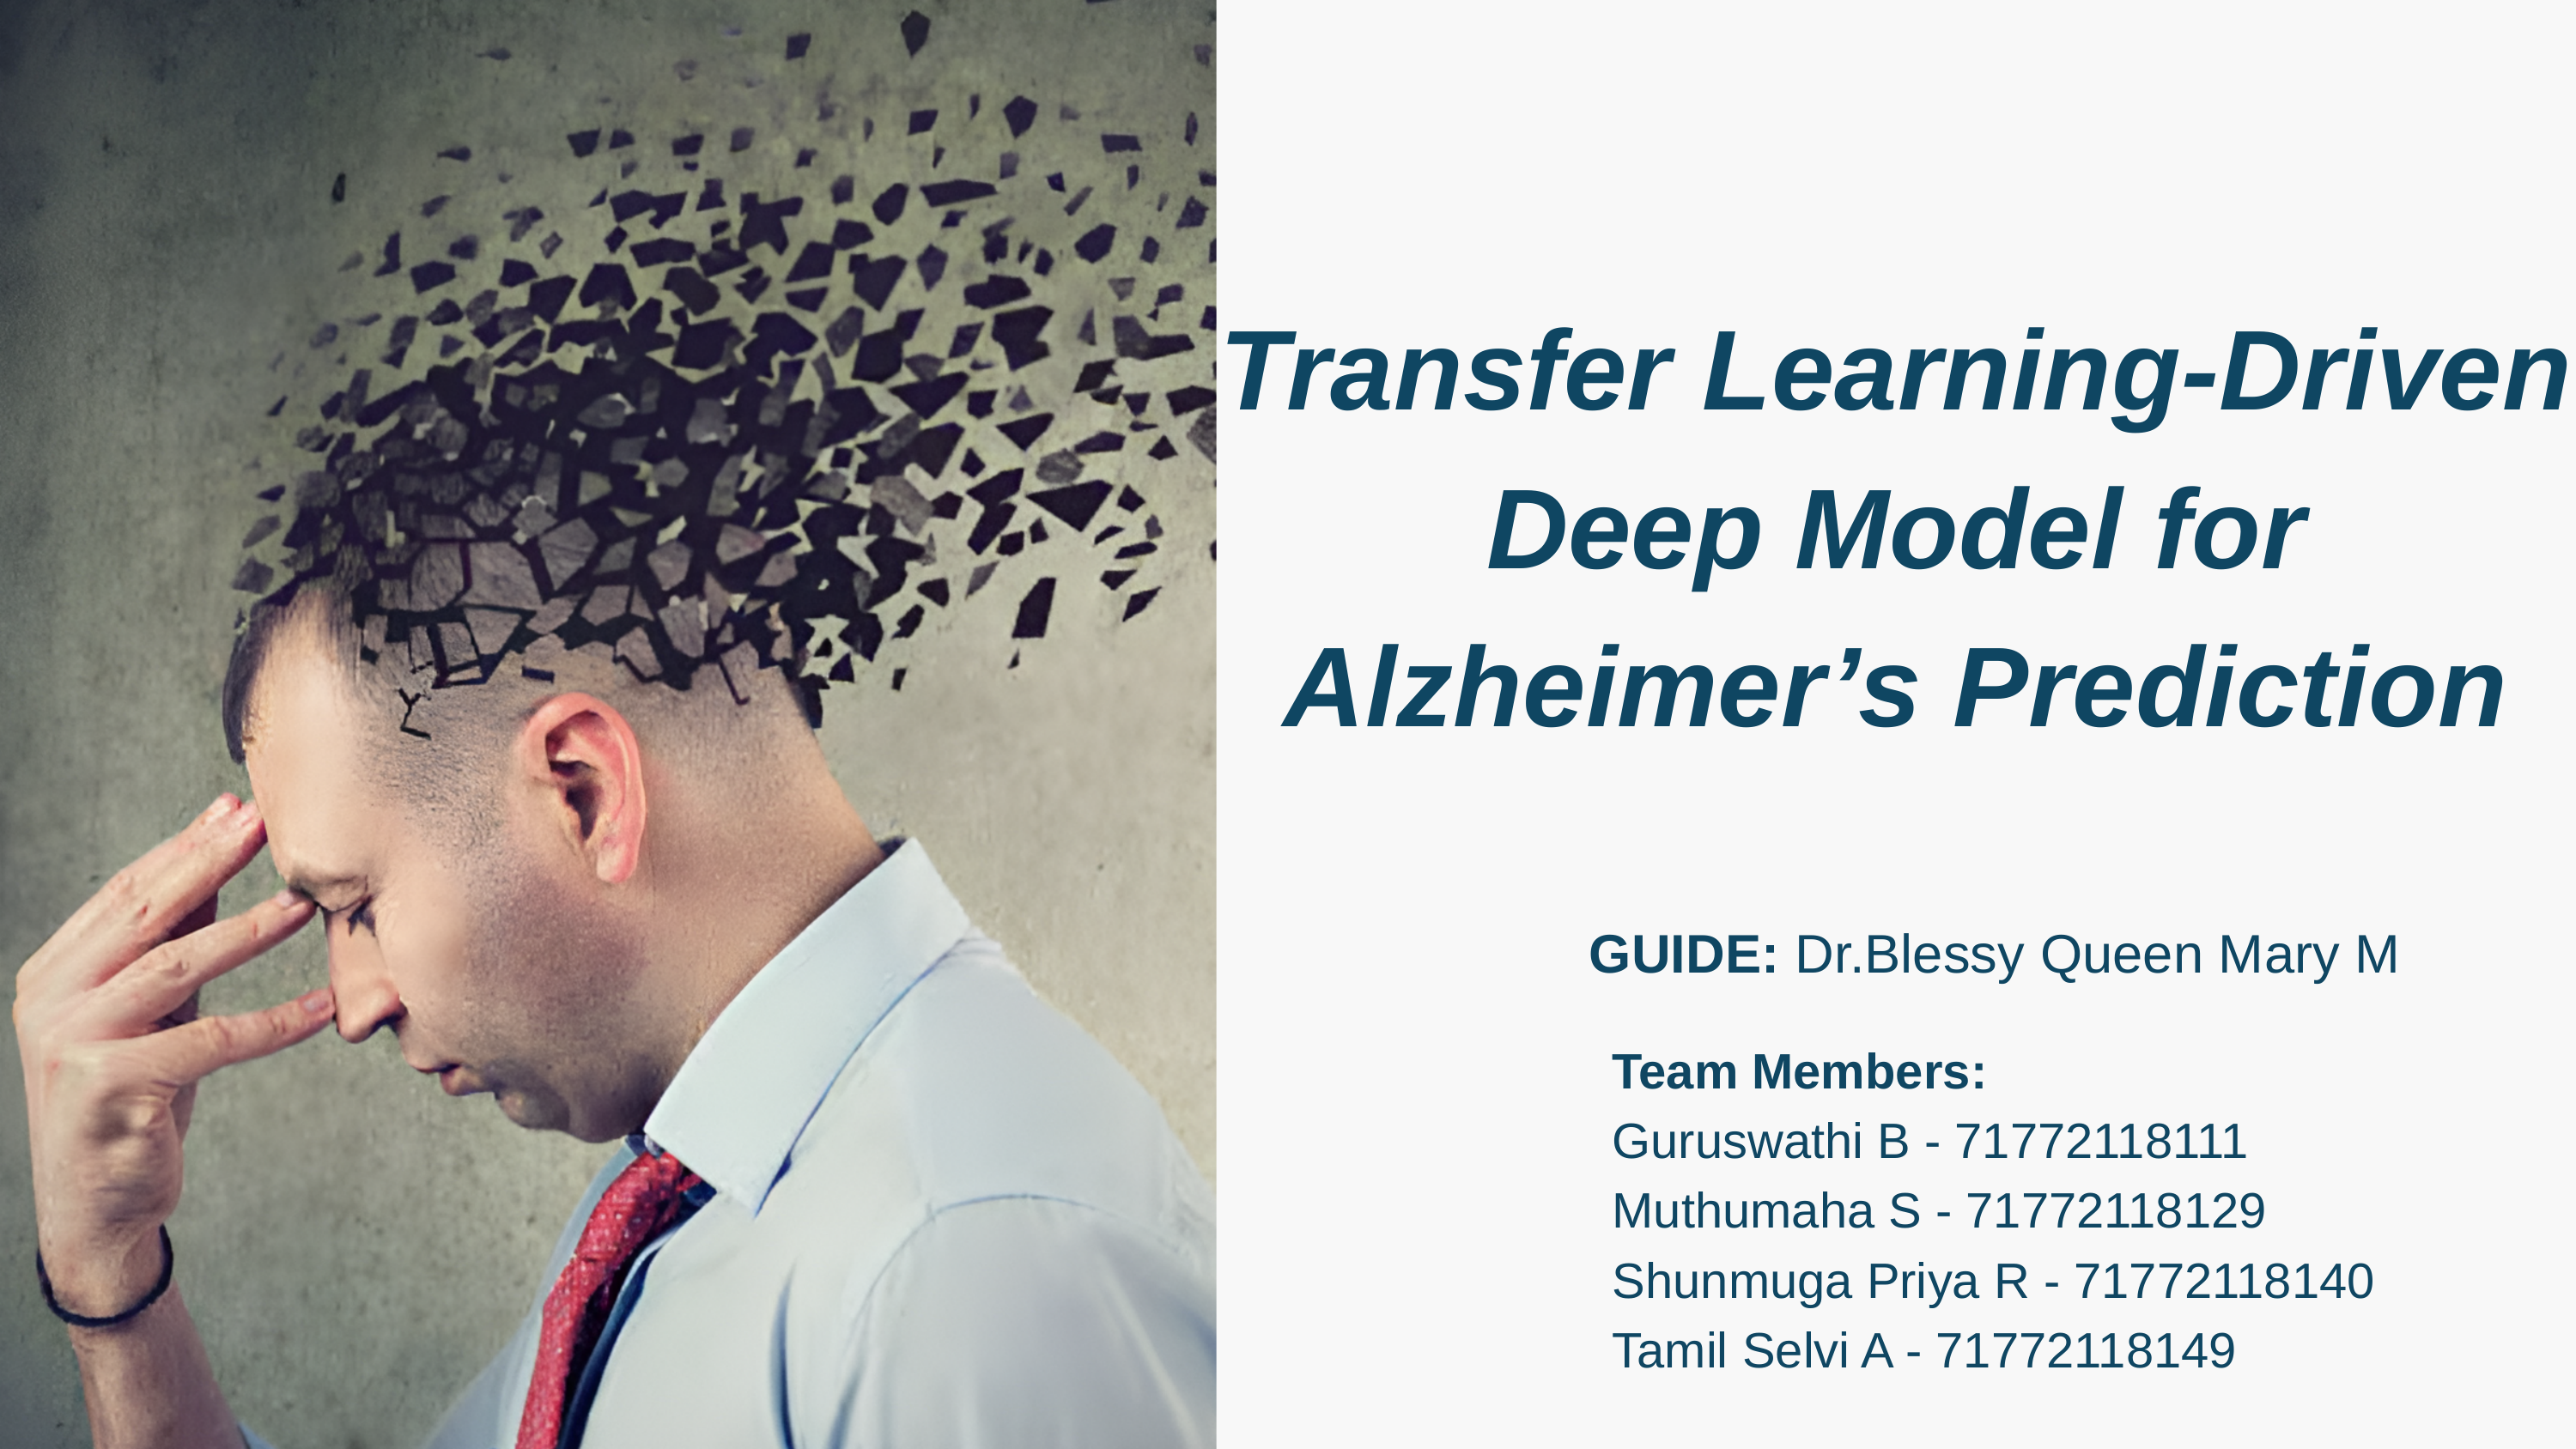

Transfer Learning-Driven Deep Model for Alzheimer’s Prediction
GUIDE: Dr.Blessy Queen Mary M
Team Members:
Guruswathi B - 71772118111
Muthumaha S - 71772118129
Shunmuga Priya R - 71772118140
Tamil Selvi A - 71772118149